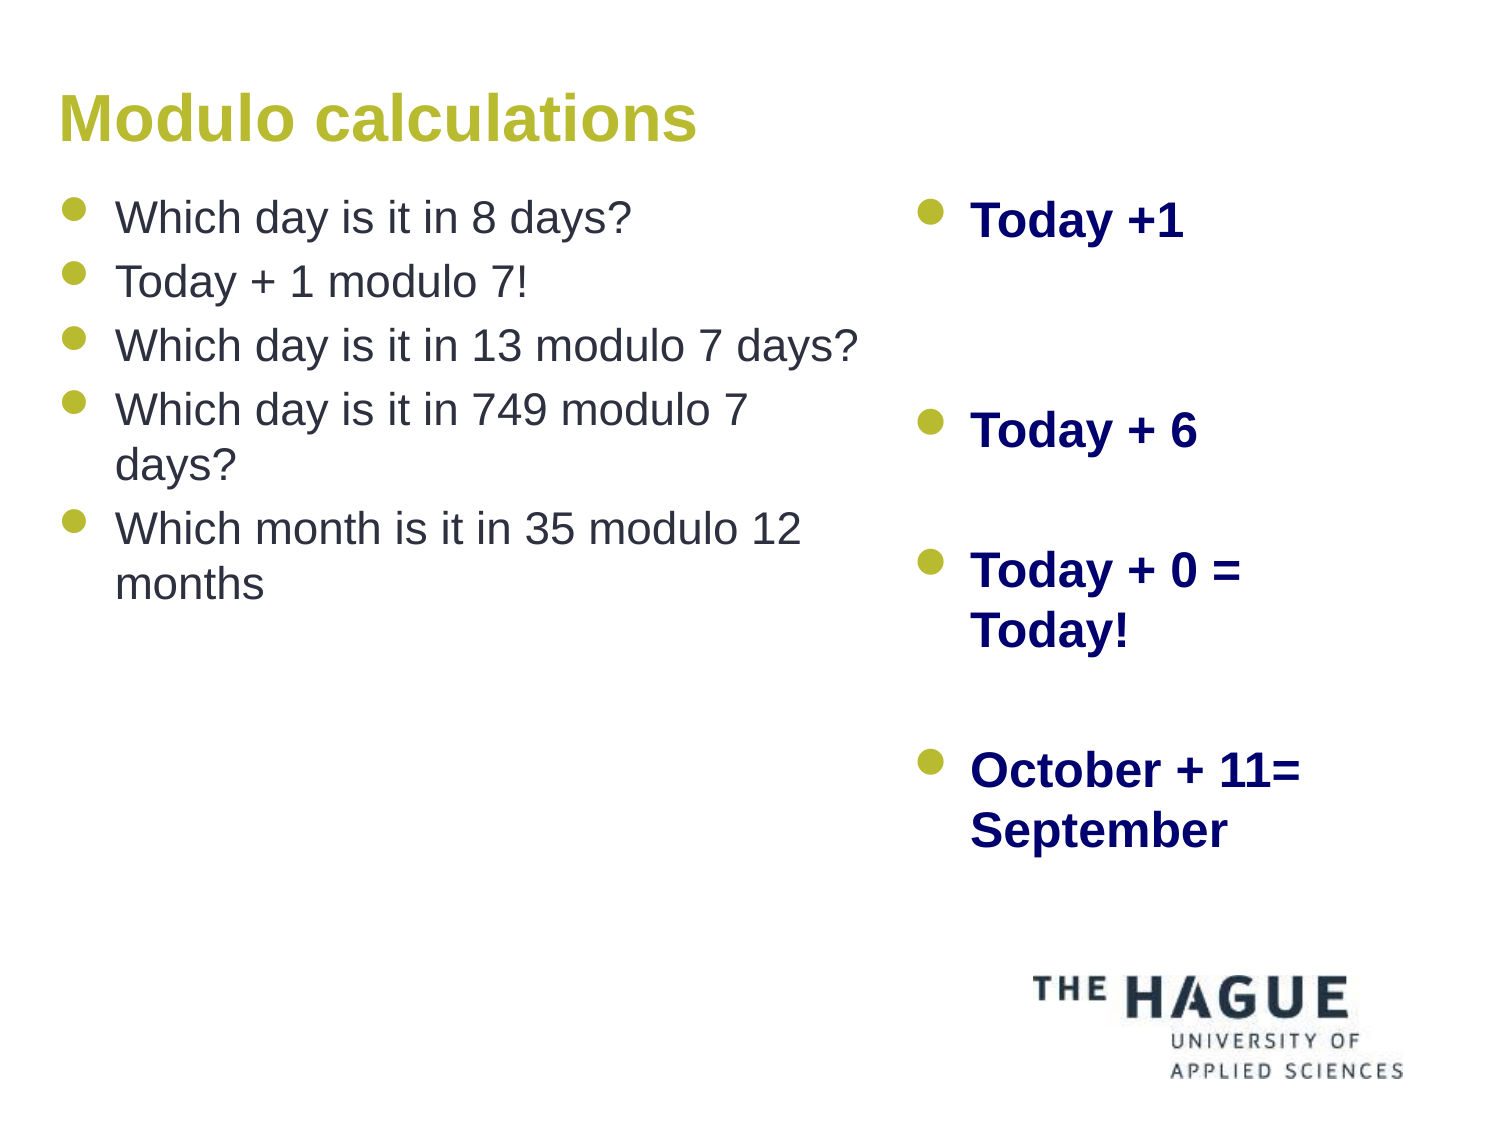

# Modulo calculations
Which day is it in 8 days?
Today + 1 modulo 7!
Which day is it in 13 modulo 7 days?
Which day is it in 749 modulo 7 days?
Which month is it in 35 modulo 12 months

Today +1

Today + 6

Today + 0 = Today!

October + 11= September